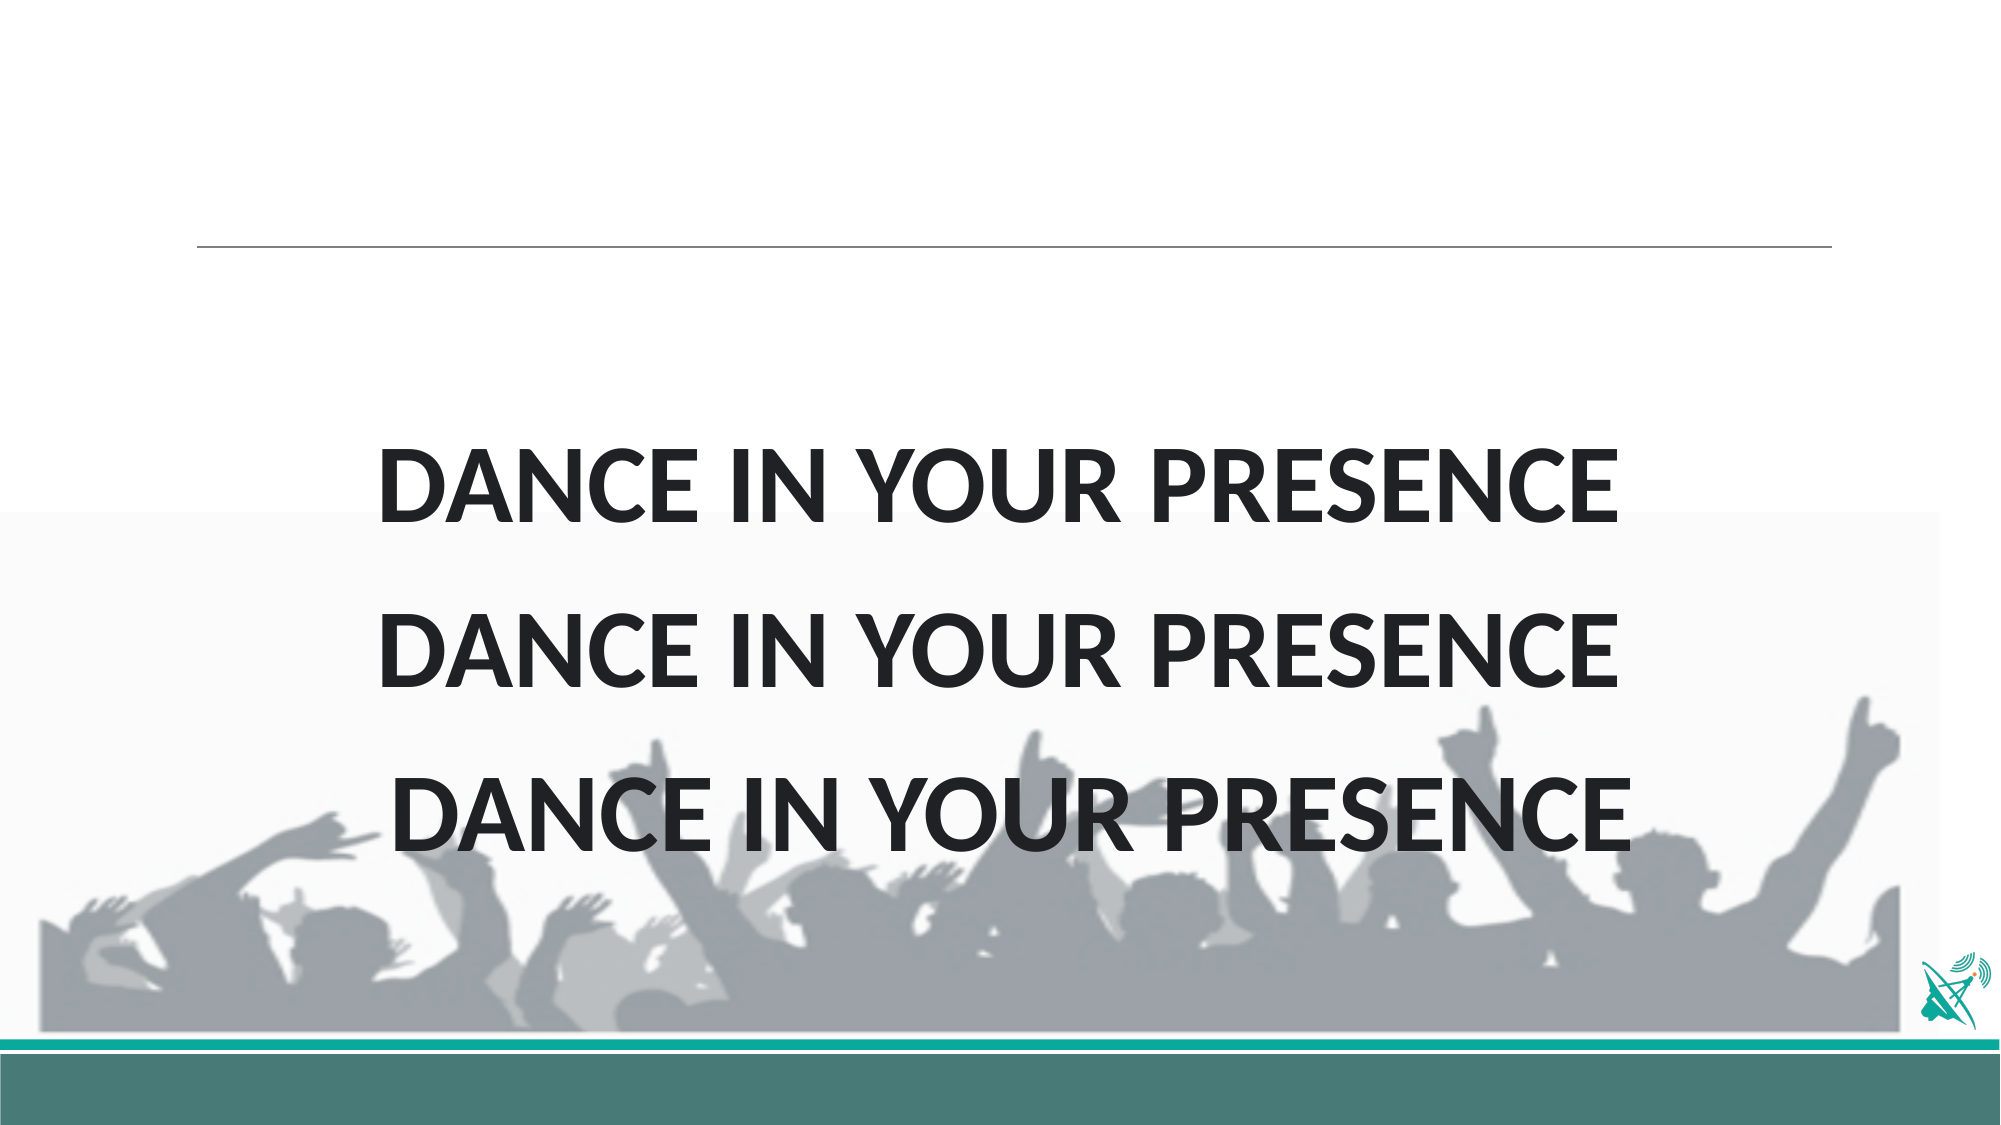

DANCE IN YOUR PRESENCE
DANCE IN YOUR PRESENCE
DANCE IN YOUR PRESENCE